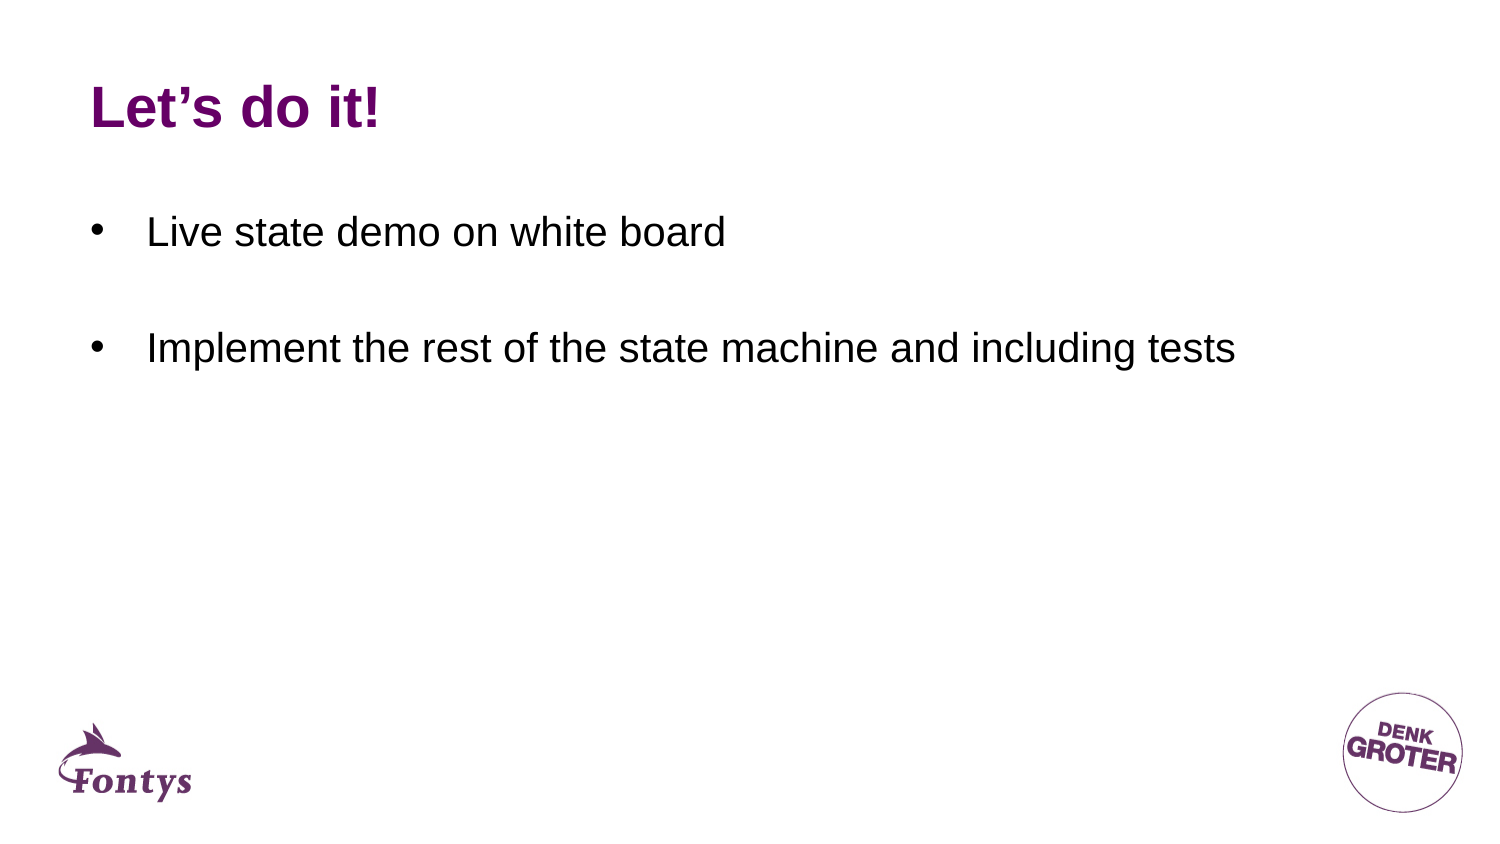

# Let’s do it!
Live state demo on white board

Implement the rest of the state machine and including tests